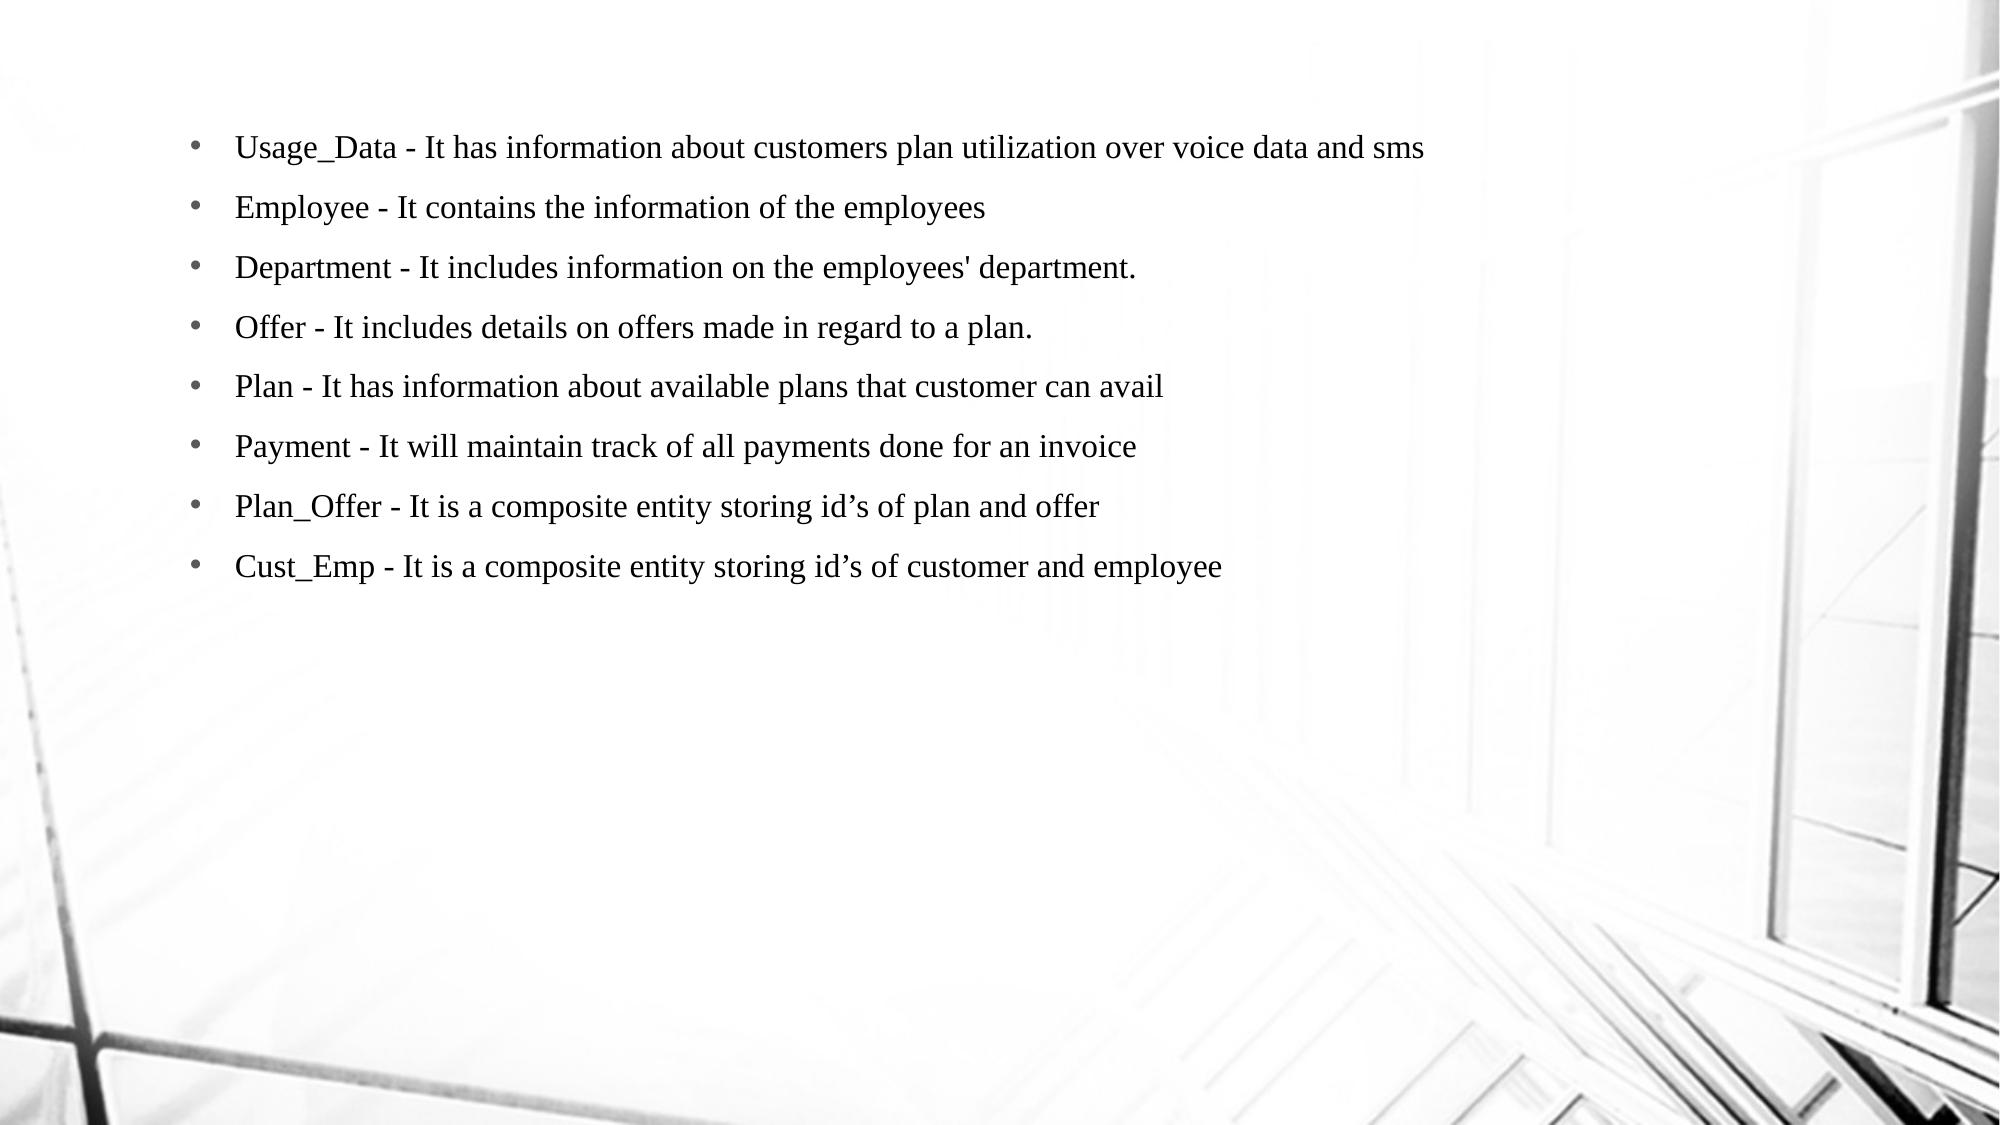

Usage_Data - It has information about customers plan utilization over voice data and sms
Employee - It contains the information of the employees
Department - It includes information on the employees' department.
Offer - It includes details on offers made in regard to a plan.
Plan - It has information about available plans that customer can avail
Payment - It will maintain track of all payments done for an invoice
Plan_Offer - It is a composite entity storing id’s of plan and offer
Cust_Emp - It is a composite entity storing id’s of customer and employee